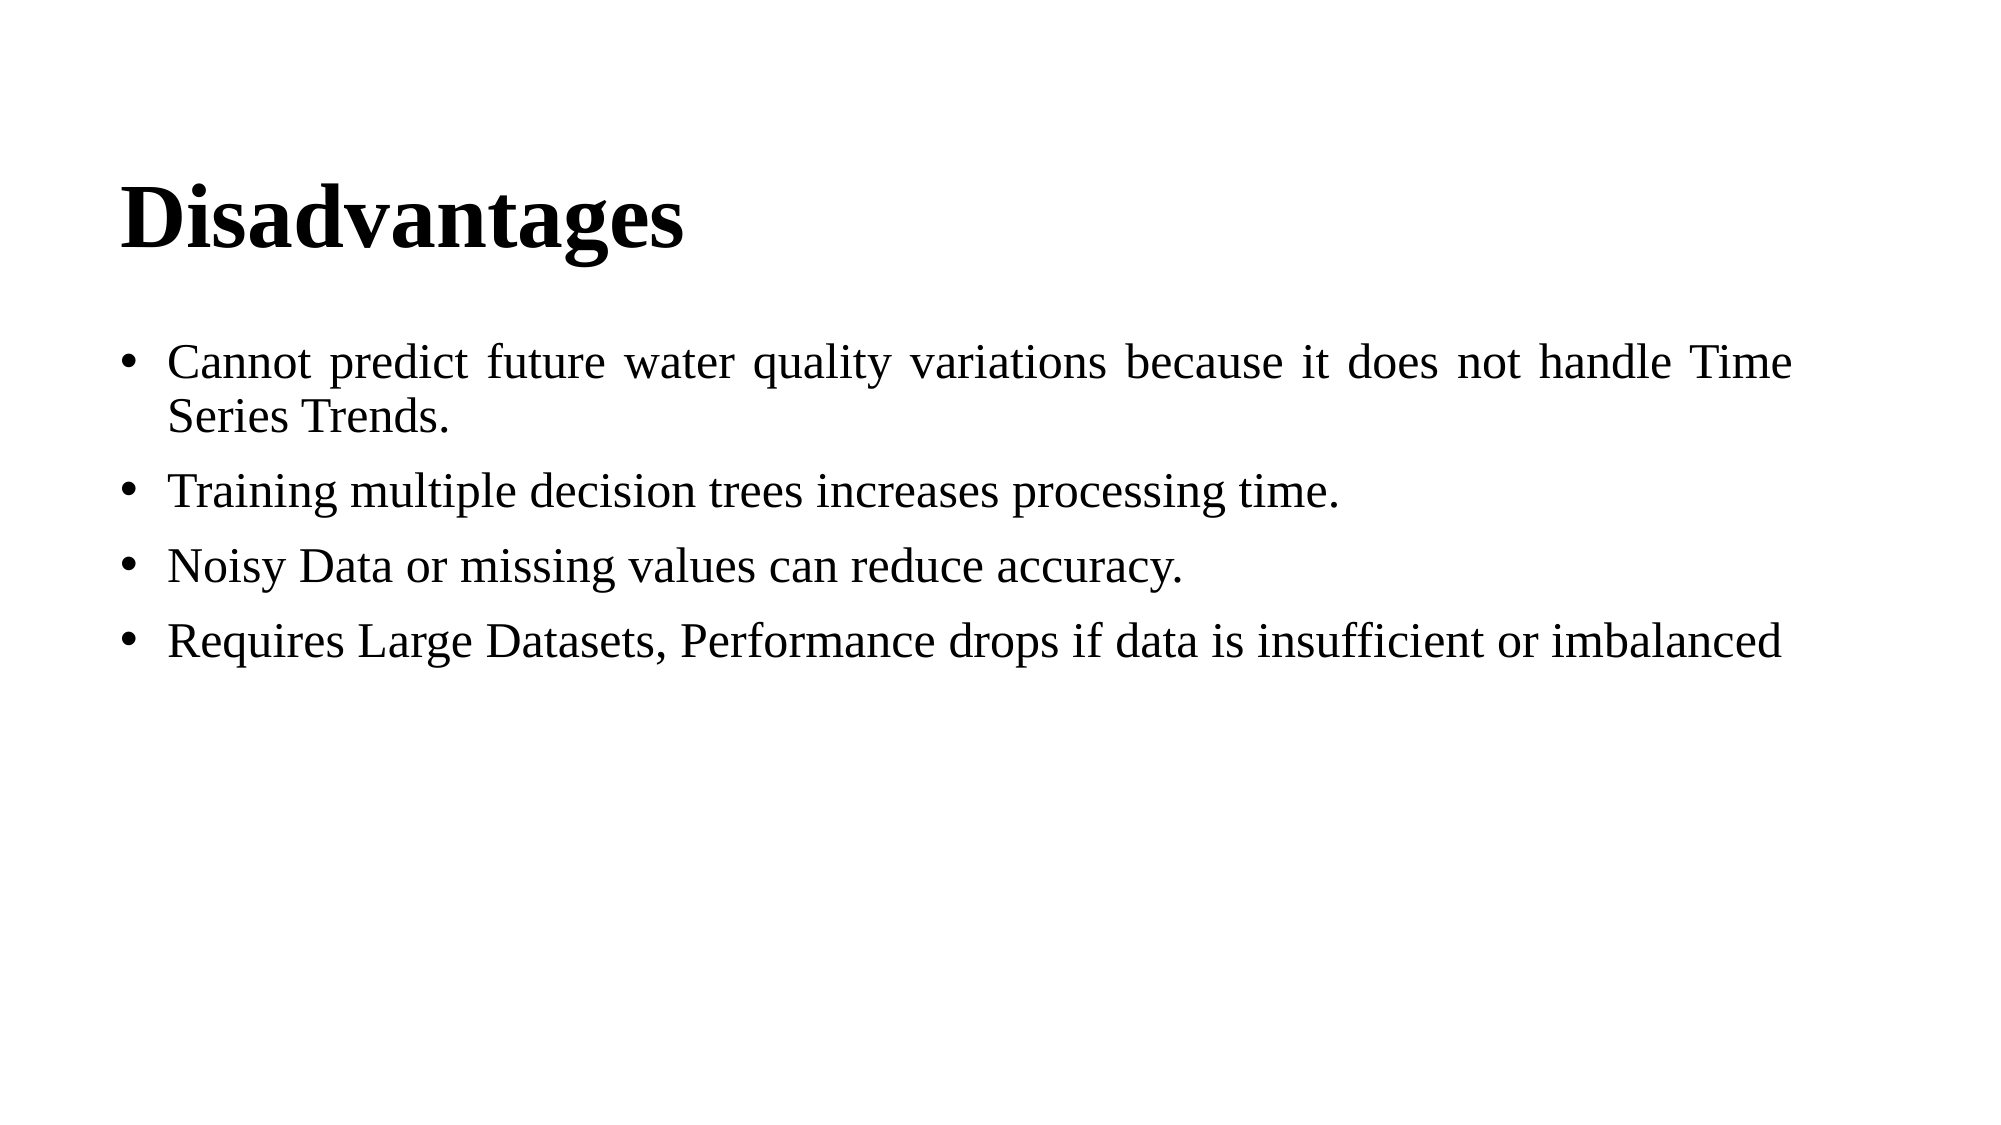

# Disadvantages
Cannot predict future water quality variations because it does not handle Time Series Trends.
Training multiple decision trees increases processing time.
Noisy Data or missing values can reduce accuracy.
Requires Large Datasets, Performance drops if data is insufficient or imbalanced